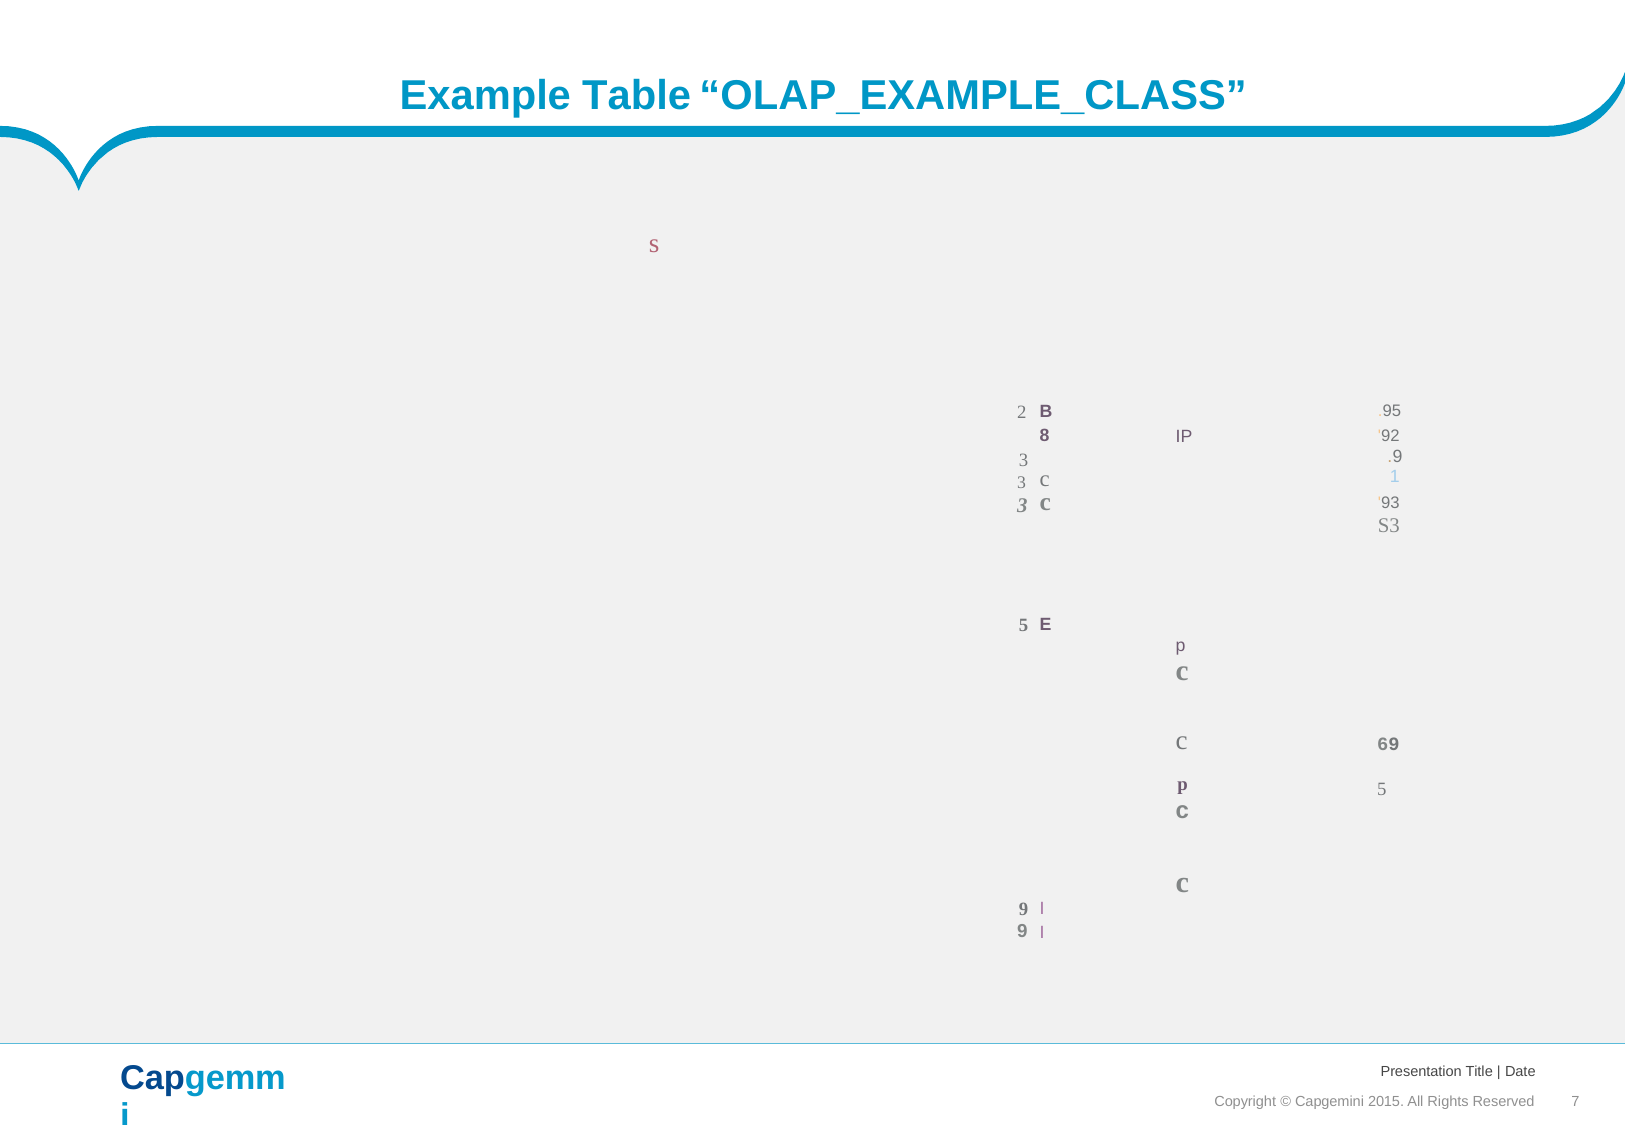

Example
Table
“OLAP_EXAMPLE_CLASS”

s

2
.95
'92
.91
'93
S3
B
8

IP
3
3
3
c
c
5
E

p
c
c
p
c
69
5
c
9
9
I
I

Capgemmi
CON 5  ULT I     NG. TECH  NOL O  G Y. 0 UT 5 0 UR CI  NG

Presentation Title | Date
Copyright © Capgemini 2015. All Rights Reserved         7